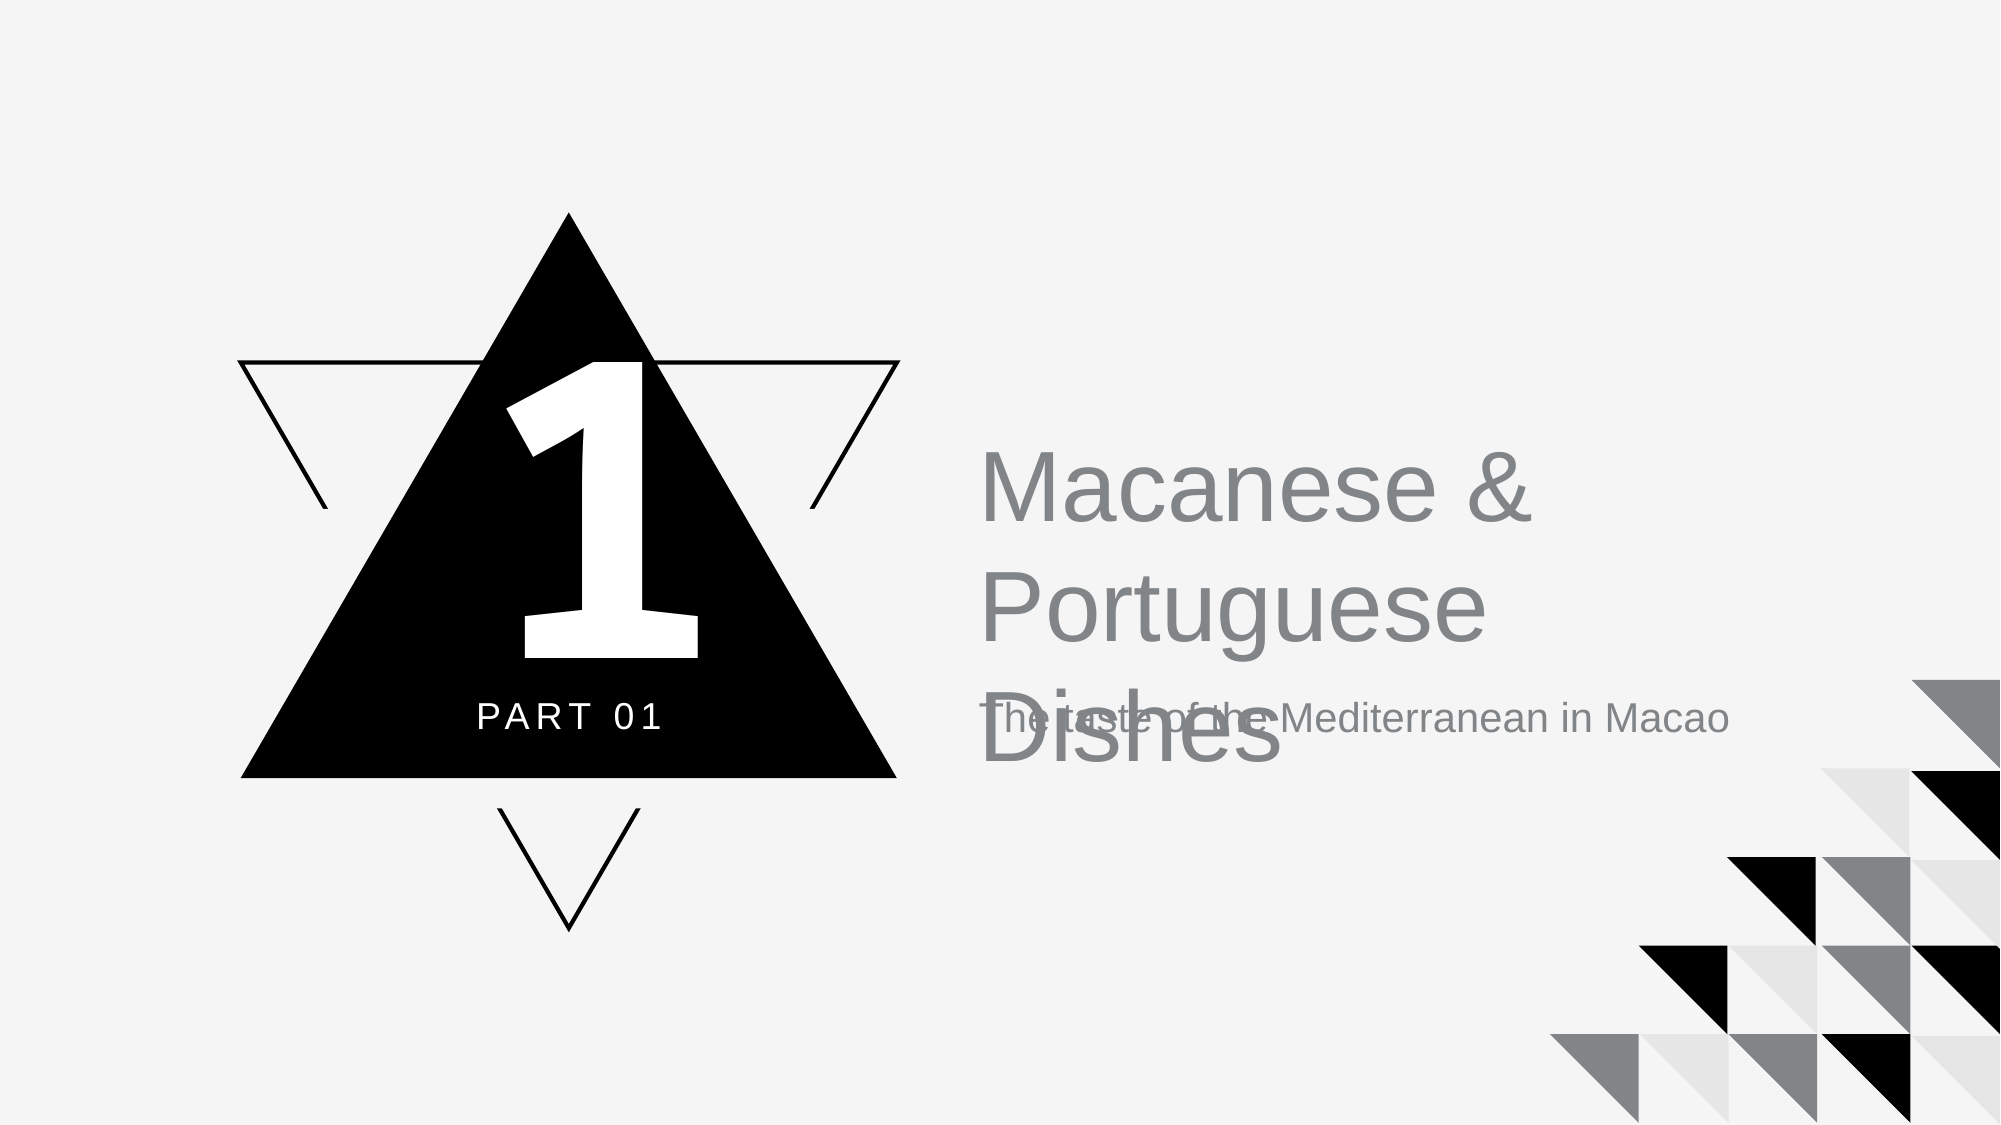

1
PART 01

Macanese & Portuguese Dishes
The taste of the Mediterranean in Macao